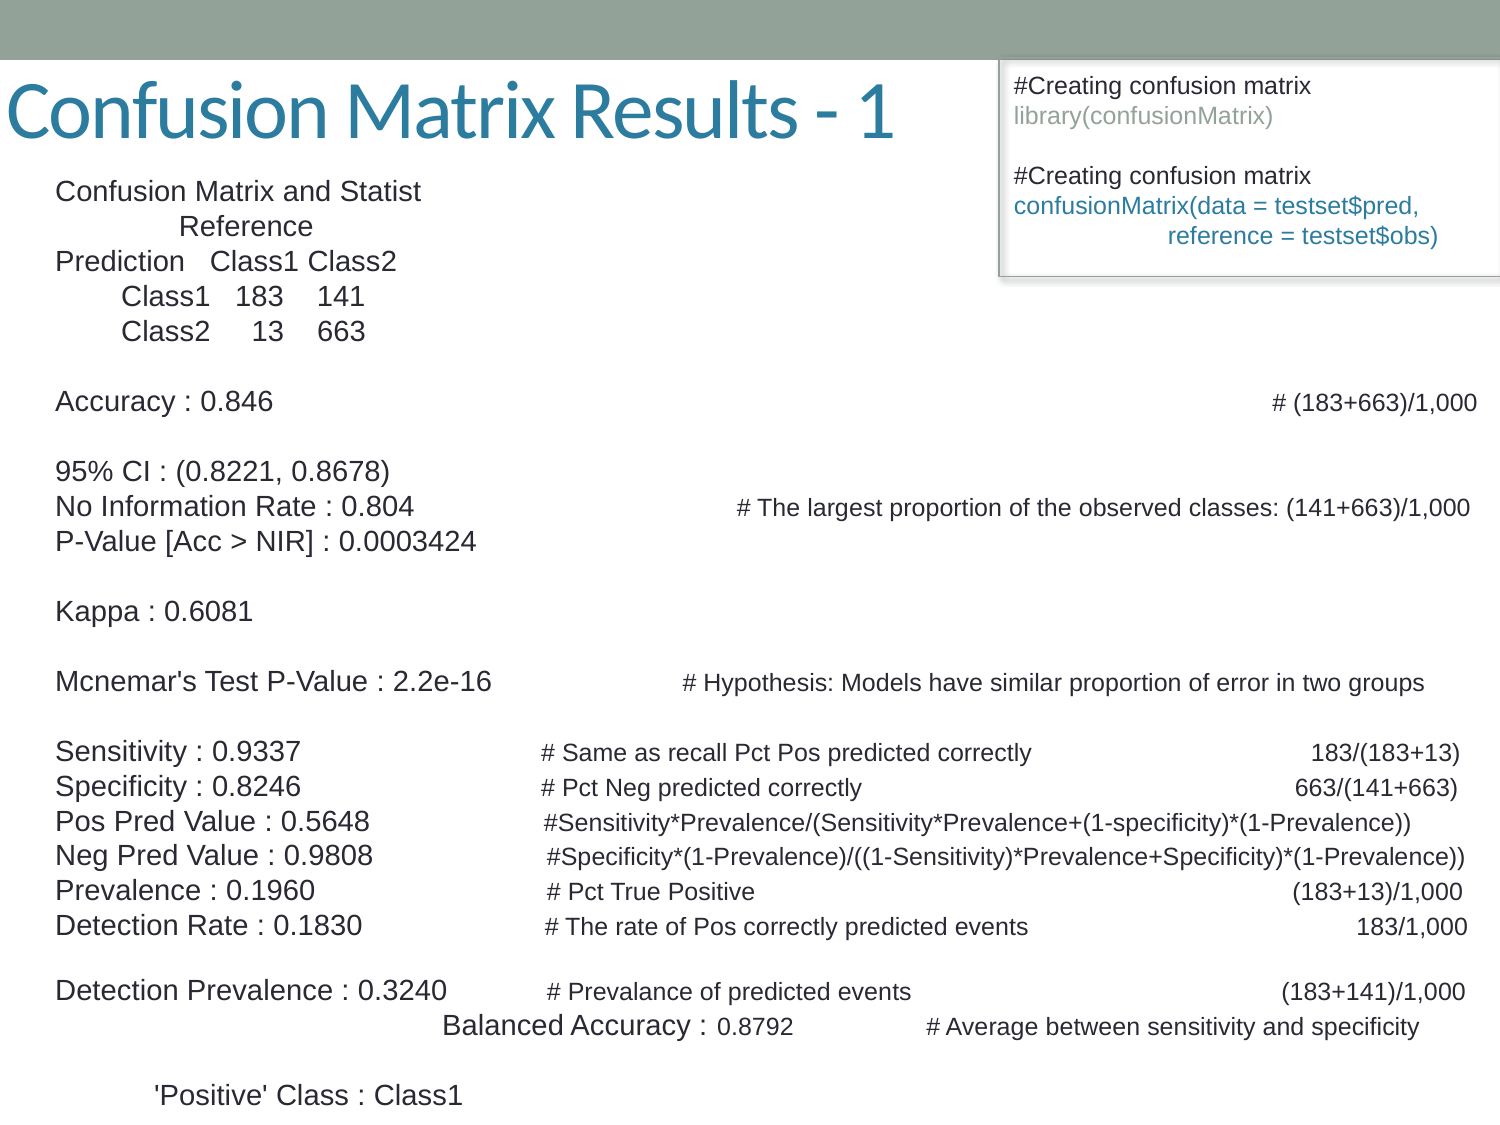

# Confusion Matrix Results - 1

#Creating confusion matrix
library(confusionMatrix)

#Creating confusion matrix
confusionMatrix(data = testset$pred,
                      reference = testset$obs)

Confusion Matrix and Statist
               Reference
Prediction   Class1 Class2
        Class1   183    141
        Class2     13    663

Accuracy : 0.846                                                                                                                         # (183+663)/1,000
95% CI : (0.8221, 0.8678)
No Information Rate : 0.804                                       # The largest proportion of the observed classes: (141+663)/1,000
P-Value [Acc > NIR] : 0.0003424

Kappa : 0.6081

Mcnemar's Test P-Value : 2.2e-16                       # Hypothesis: Models have similar proportion of error in two groups

Sensitivity : 0.9337                             # Same as recall Pct Pos predicted correctly                                        183/(183+13)
Specificity : 0.8246                             # Pct Neg predicted correctly                                                              663/(141+663)
Pos Pred Value : 0.5648                     #Sensitivity*Prevalence/(Sensitivity*Prevalence+(1-specificity)*(1-Prevalence))
Neg Pred Value : 0.9808                     #Specificity*(1-Prevalence)/((1-Sensitivity)*Prevalence+Specificity)*(1-Prevalence))
Prevalence : 0.1960                            # Pct True Positive                                                                             (183+13)/1,000
Detection Rate : 0.1830                      # The rate of Pos correctly predicted events                                               183/1,000
Detection Prevalence : 0.3240            # Prevalance of predicted events                                                     (183+141)/1,000                                                  Balanced Accuracy : 0.8792                   # Average between sensitivity and specificity

            'Positive' Class : Class1